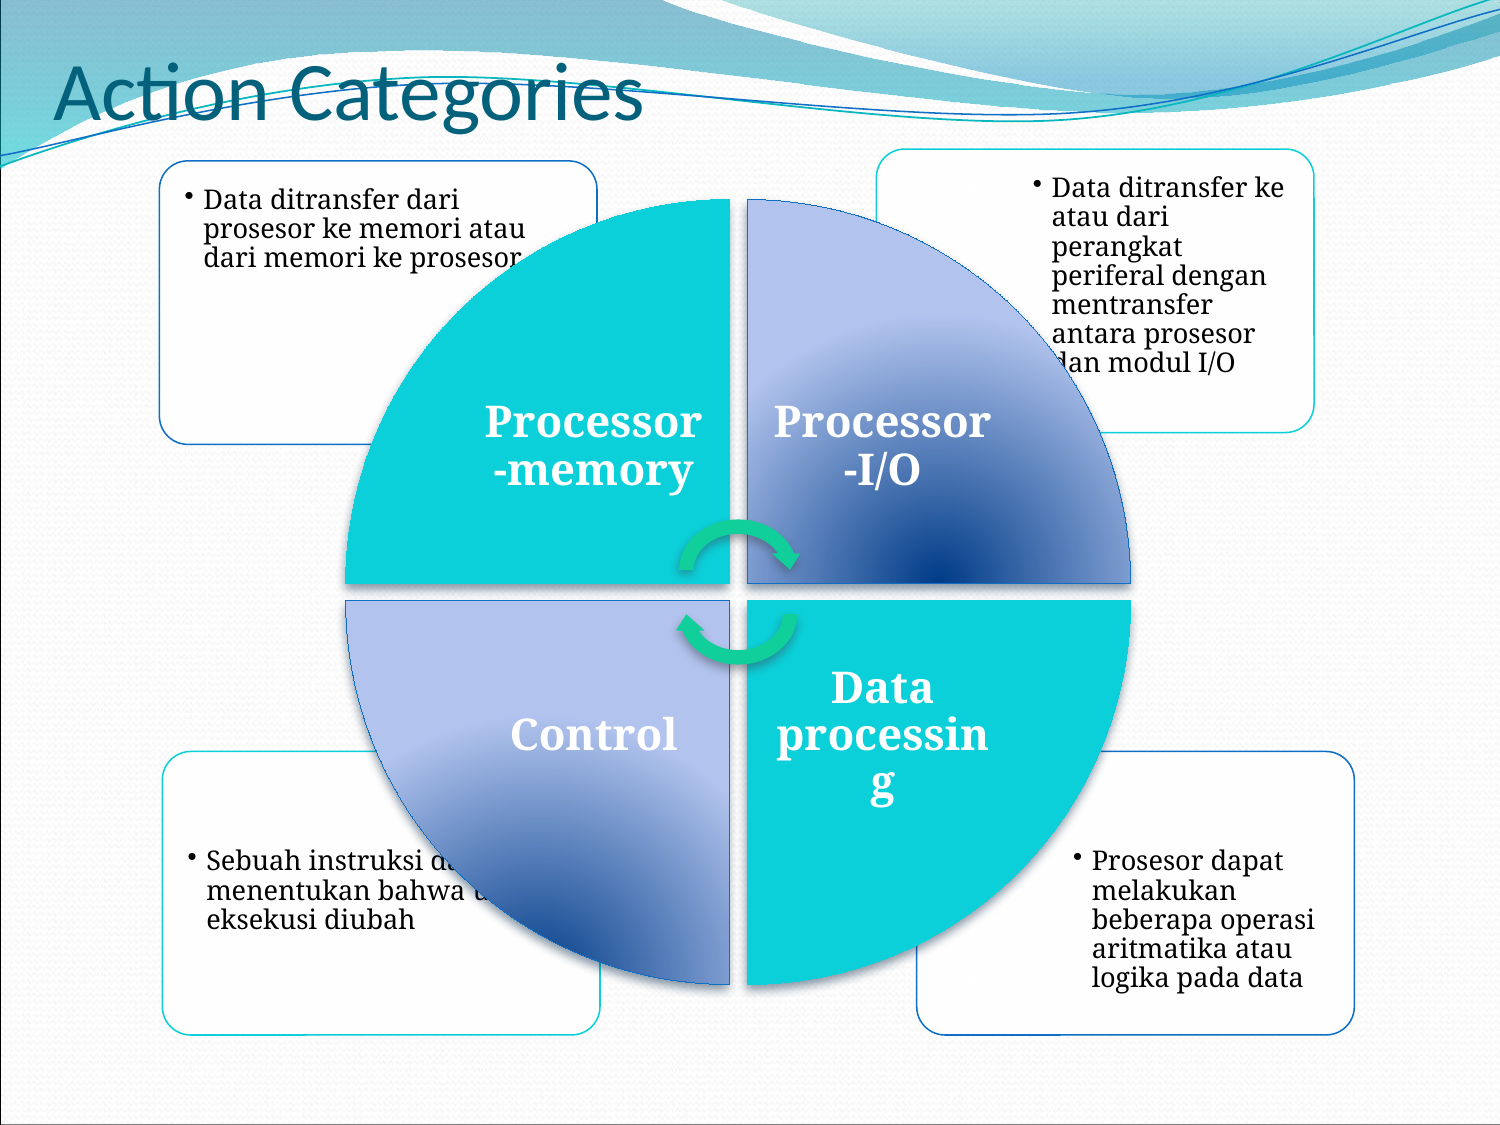

Action Categories
Prosesor dapat melakukan beberapa operasi aritmatika atau logika pada data
Sebuah instruksi dapat menentukan bahwa urutan eksekusi diubah
Data ditransfer ke atau dari perangkat periferal dengan mentransfer antara prosesor dan modul I/O
Data ditransfer dari prosesor ke memori atau dari memori ke prosesor
Processor-memory
Processor-I/O
Data processing
Control